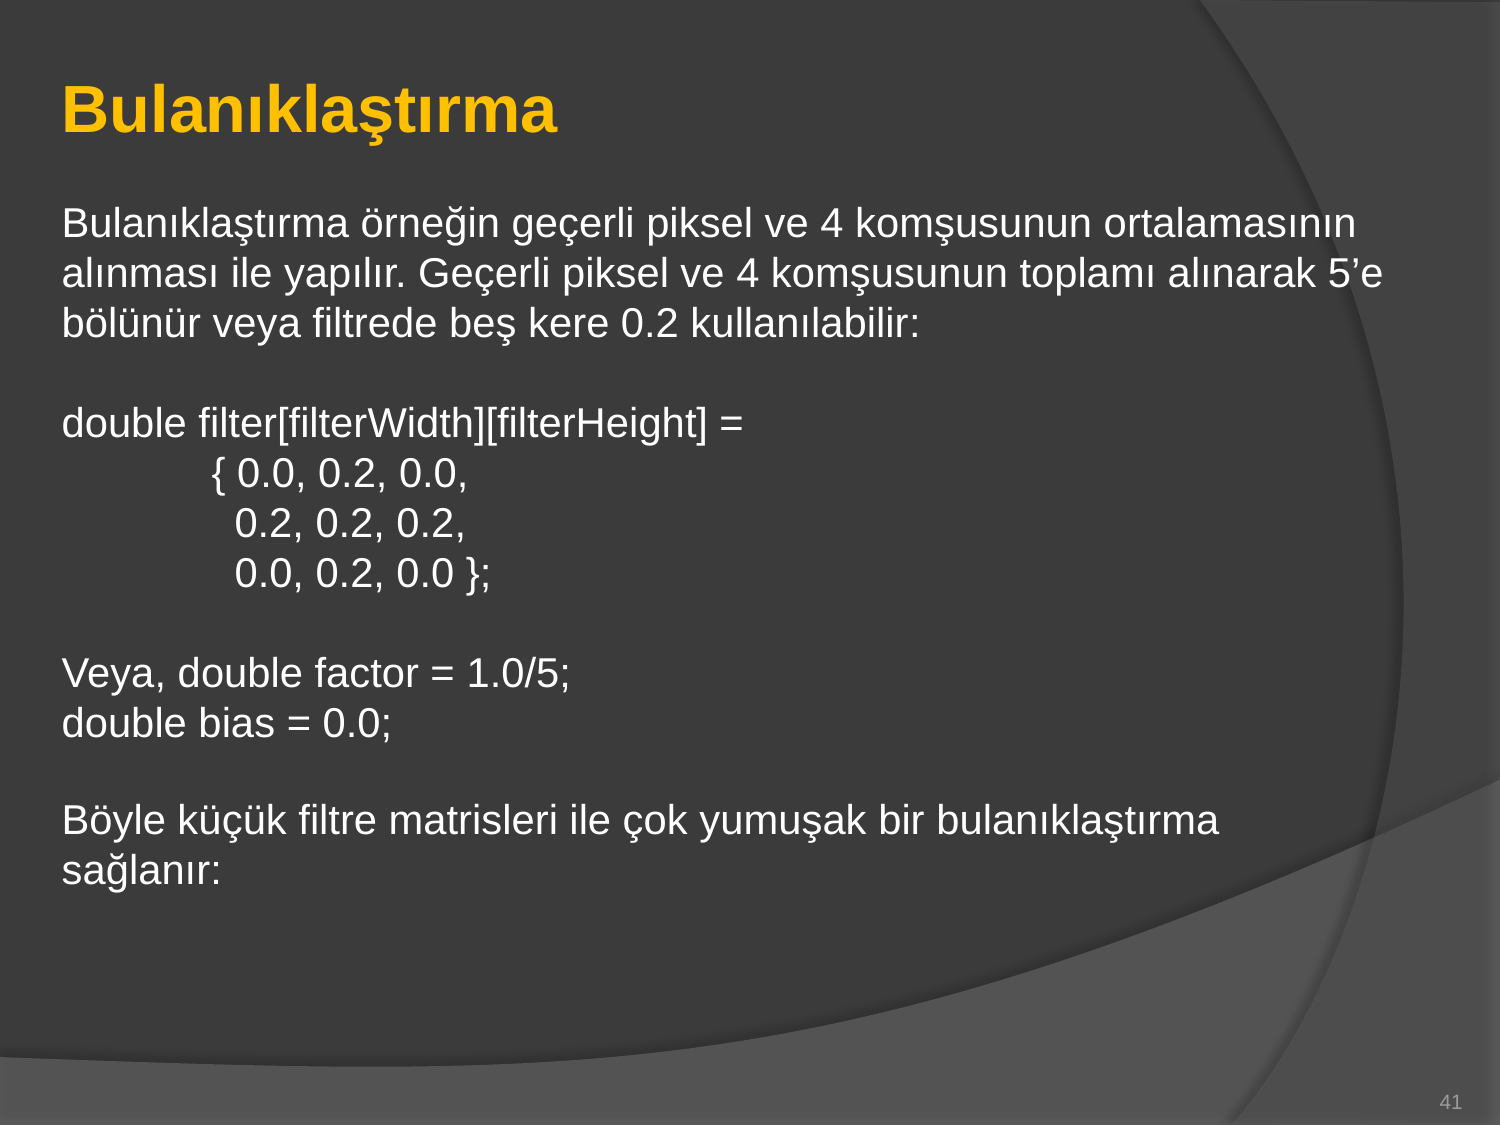

Bulanıklaştırma

Bulanıklaştırma örneğin geçerli piksel ve 4 komşusunun ortalamasının alınması ile yapılır. Geçerli piksel ve 4 komşusunun toplamı alınarak 5’e bölünür veya filtrede beş kere 0.2 kullanılabilir:
double filter[filterWidth][filterHeight] =
	{ 0.0, 0.2, 0.0,
	  0.2, 0.2, 0.2,
	  0.0, 0.2, 0.0 };

Veya, double factor = 1.0/5;
double bias = 0.0;
Böyle küçük filtre matrisleri ile çok yumuşak bir bulanıklaştırma sağlanır:
41